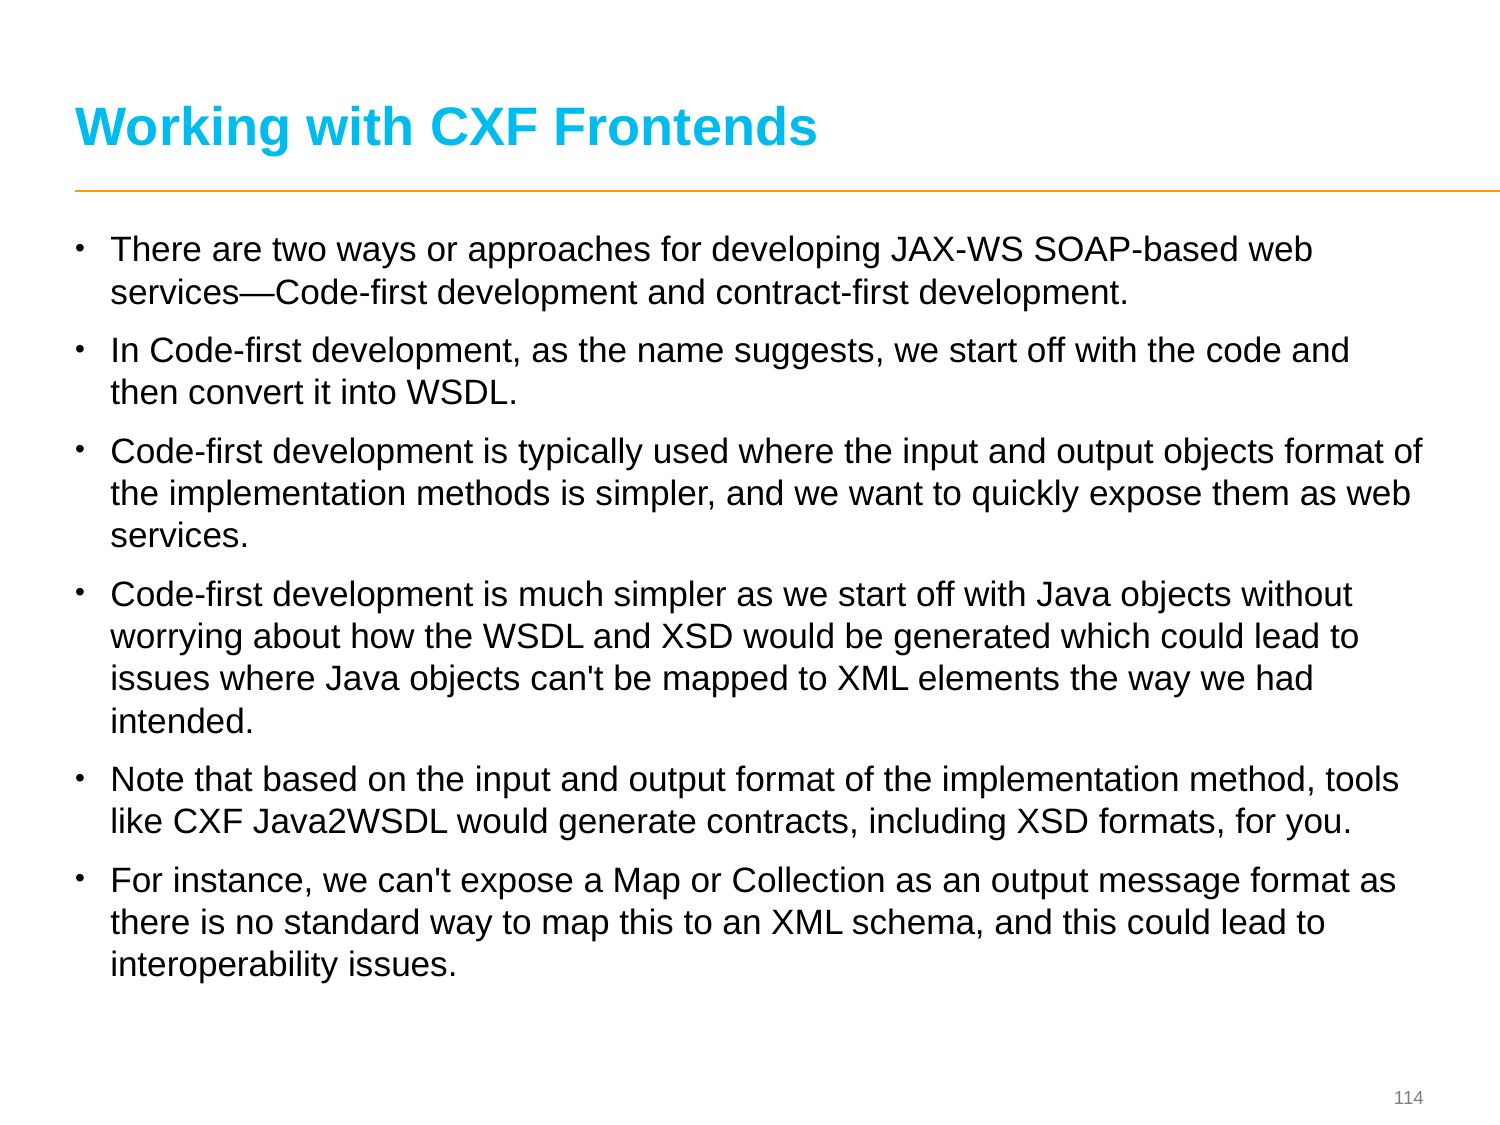

# Working with CXF Frontends
There are two ways or approaches for developing JAX-WS SOAP-based web services—Code-first development and contract-first development.
In Code-first development, as the name suggests, we start off with the code and then convert it into WSDL.
Code-first development is typically used where the input and output objects format of the implementation methods is simpler, and we want to quickly expose them as web services.
Code-first development is much simpler as we start off with Java objects without worrying about how the WSDL and XSD would be generated which could lead to issues where Java objects can't be mapped to XML elements the way we had intended.
Note that based on the input and output format of the implementation method, tools like CXF Java2WSDL would generate contracts, including XSD formats, for you.
For instance, we can't expose a Map or Collection as an output message format as there is no standard way to map this to an XML schema, and this could lead to interoperability issues.